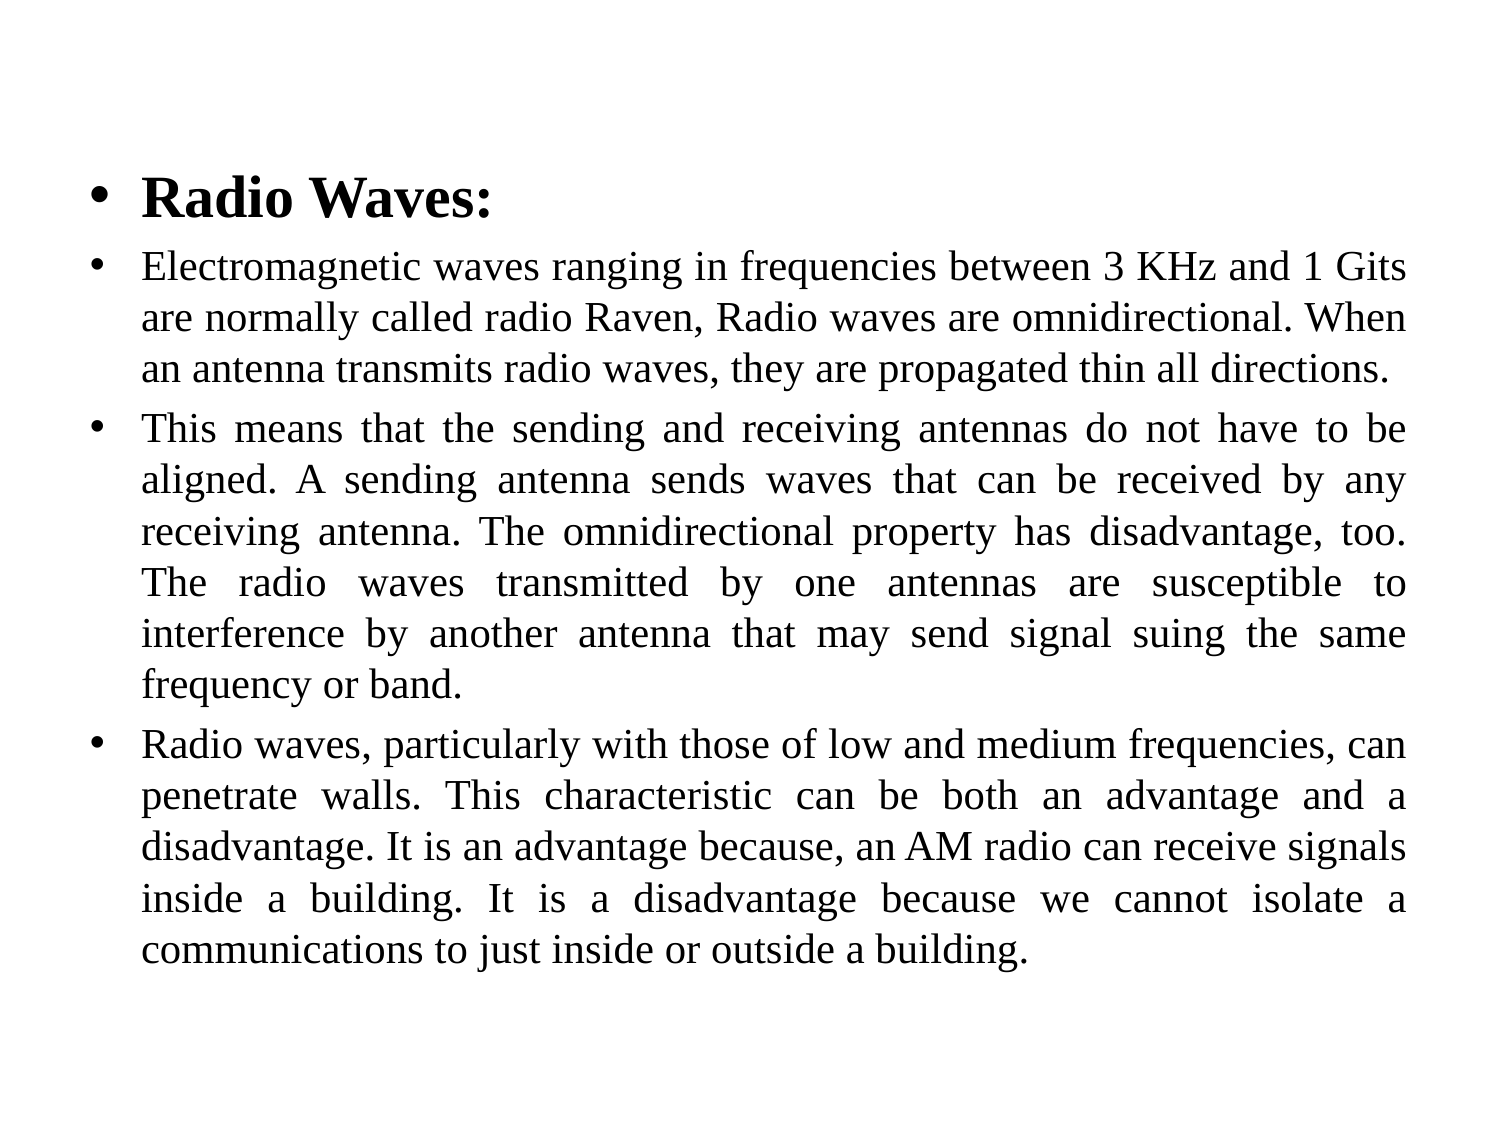

#
Radio Waves:
Electromagnetic waves ranging in frequencies between 3 KHz and 1 Gits are normally called radio Raven, Radio waves are omnidirectional. When an antenna transmits radio waves, they are propagated thin all directions.
This means that the sending and receiving antennas do not have to be aligned. A sending antenna sends waves that can be received by any receiving antenna. The omnidirectional property has disadvantage, too. The radio waves transmitted by one antennas are susceptible to interference by another antenna that may send signal suing the same frequency or band.
Radio waves, particularly with those of low and medium frequencies, can penetrate walls. This characteristic can be both an advantage and a disadvantage. It is an advantage because, an AM radio can receive signals inside a building. It is a disadvantage because we cannot isolate a communications to just inside or outside a building.